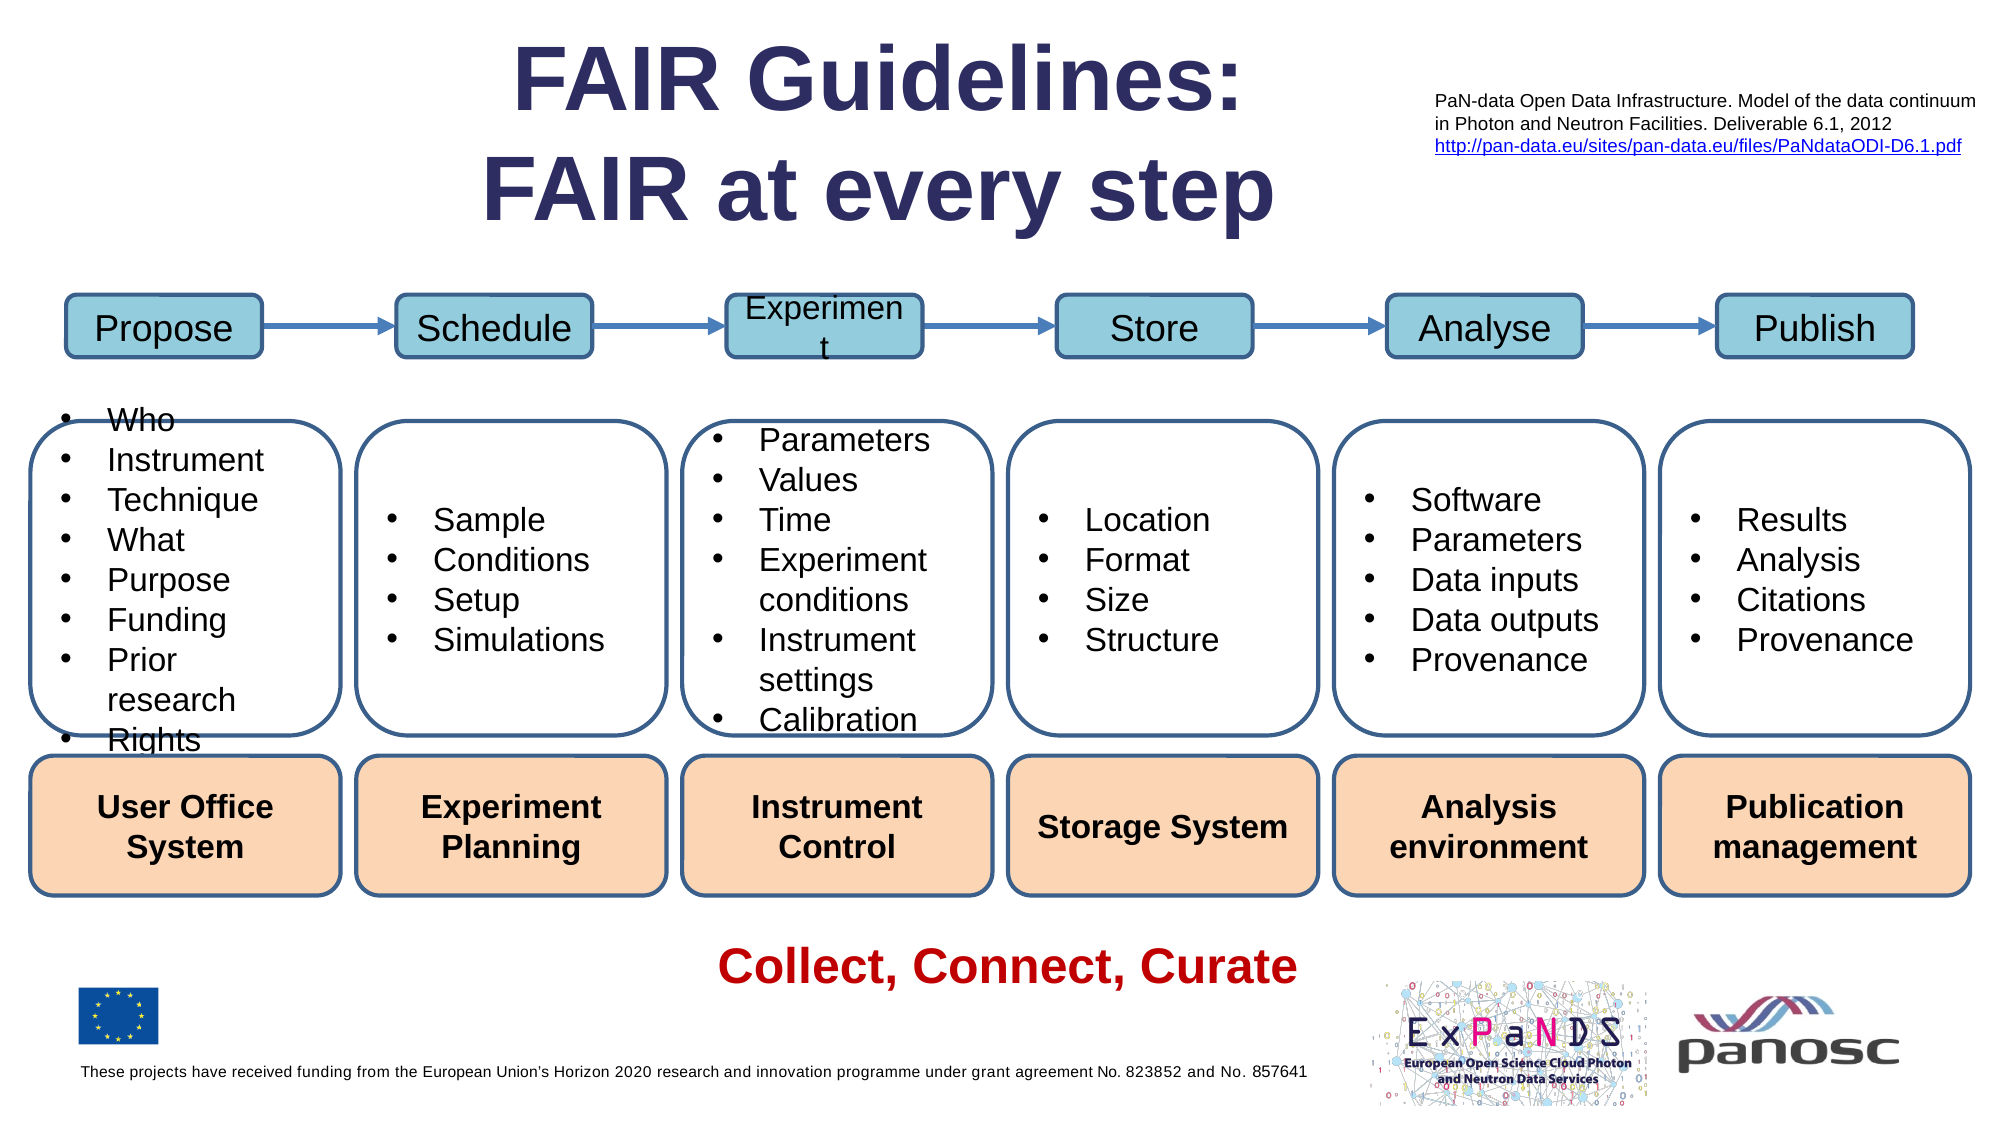

FAIR Guidelines: FAIR at every step
PaN-data Open Data Infrastructure. Model of the data continuum in Photon and Neutron Facilities. Deliverable 6.1, 2012 http://pan-data.eu/sites/pan-data.eu/files/PaNdataODI-D6.1.pdf
Propose
Schedule
Experiment
Store
Analyse
Publish
Who
Instrument
Technique
What
Purpose
Funding
Prior research
Rights
Sample
Conditions
Setup
Simulations
Parameters
Values
Time
Experiment conditions
Instrument settings
Calibration
Location
Format
Size
Structure
Software
Parameters
Data inputs
Data outputs
Provenance
Results
Analysis
Citations
Provenance

User Office System

Experiment Planning
Instrument Control
Storage System
Analysis environment
Publication management
Collect, Connect, Curate